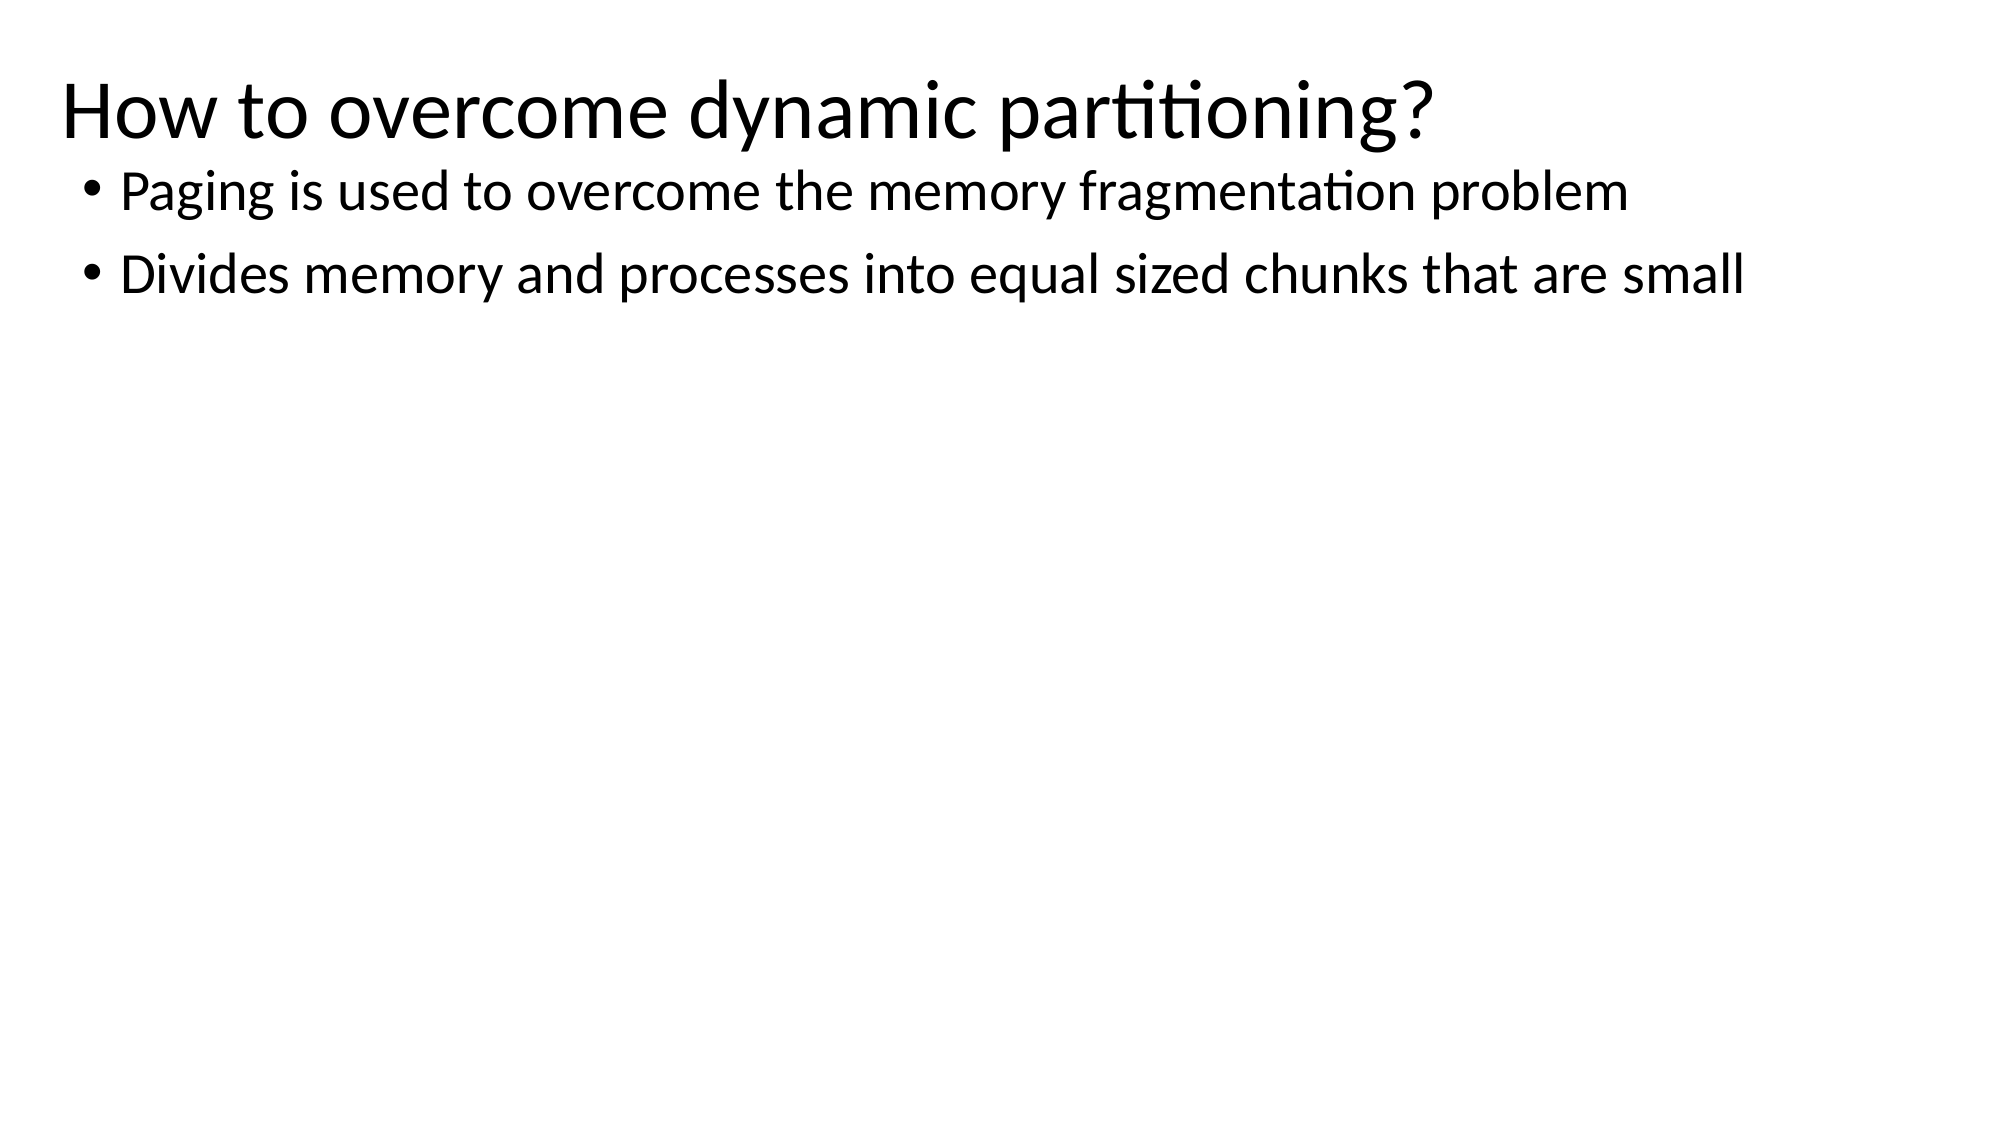

# How to overcome dynamic partitioning?
Paging is used to overcome the memory fragmentation problem
Divides memory and processes into equal sized chunks that are small